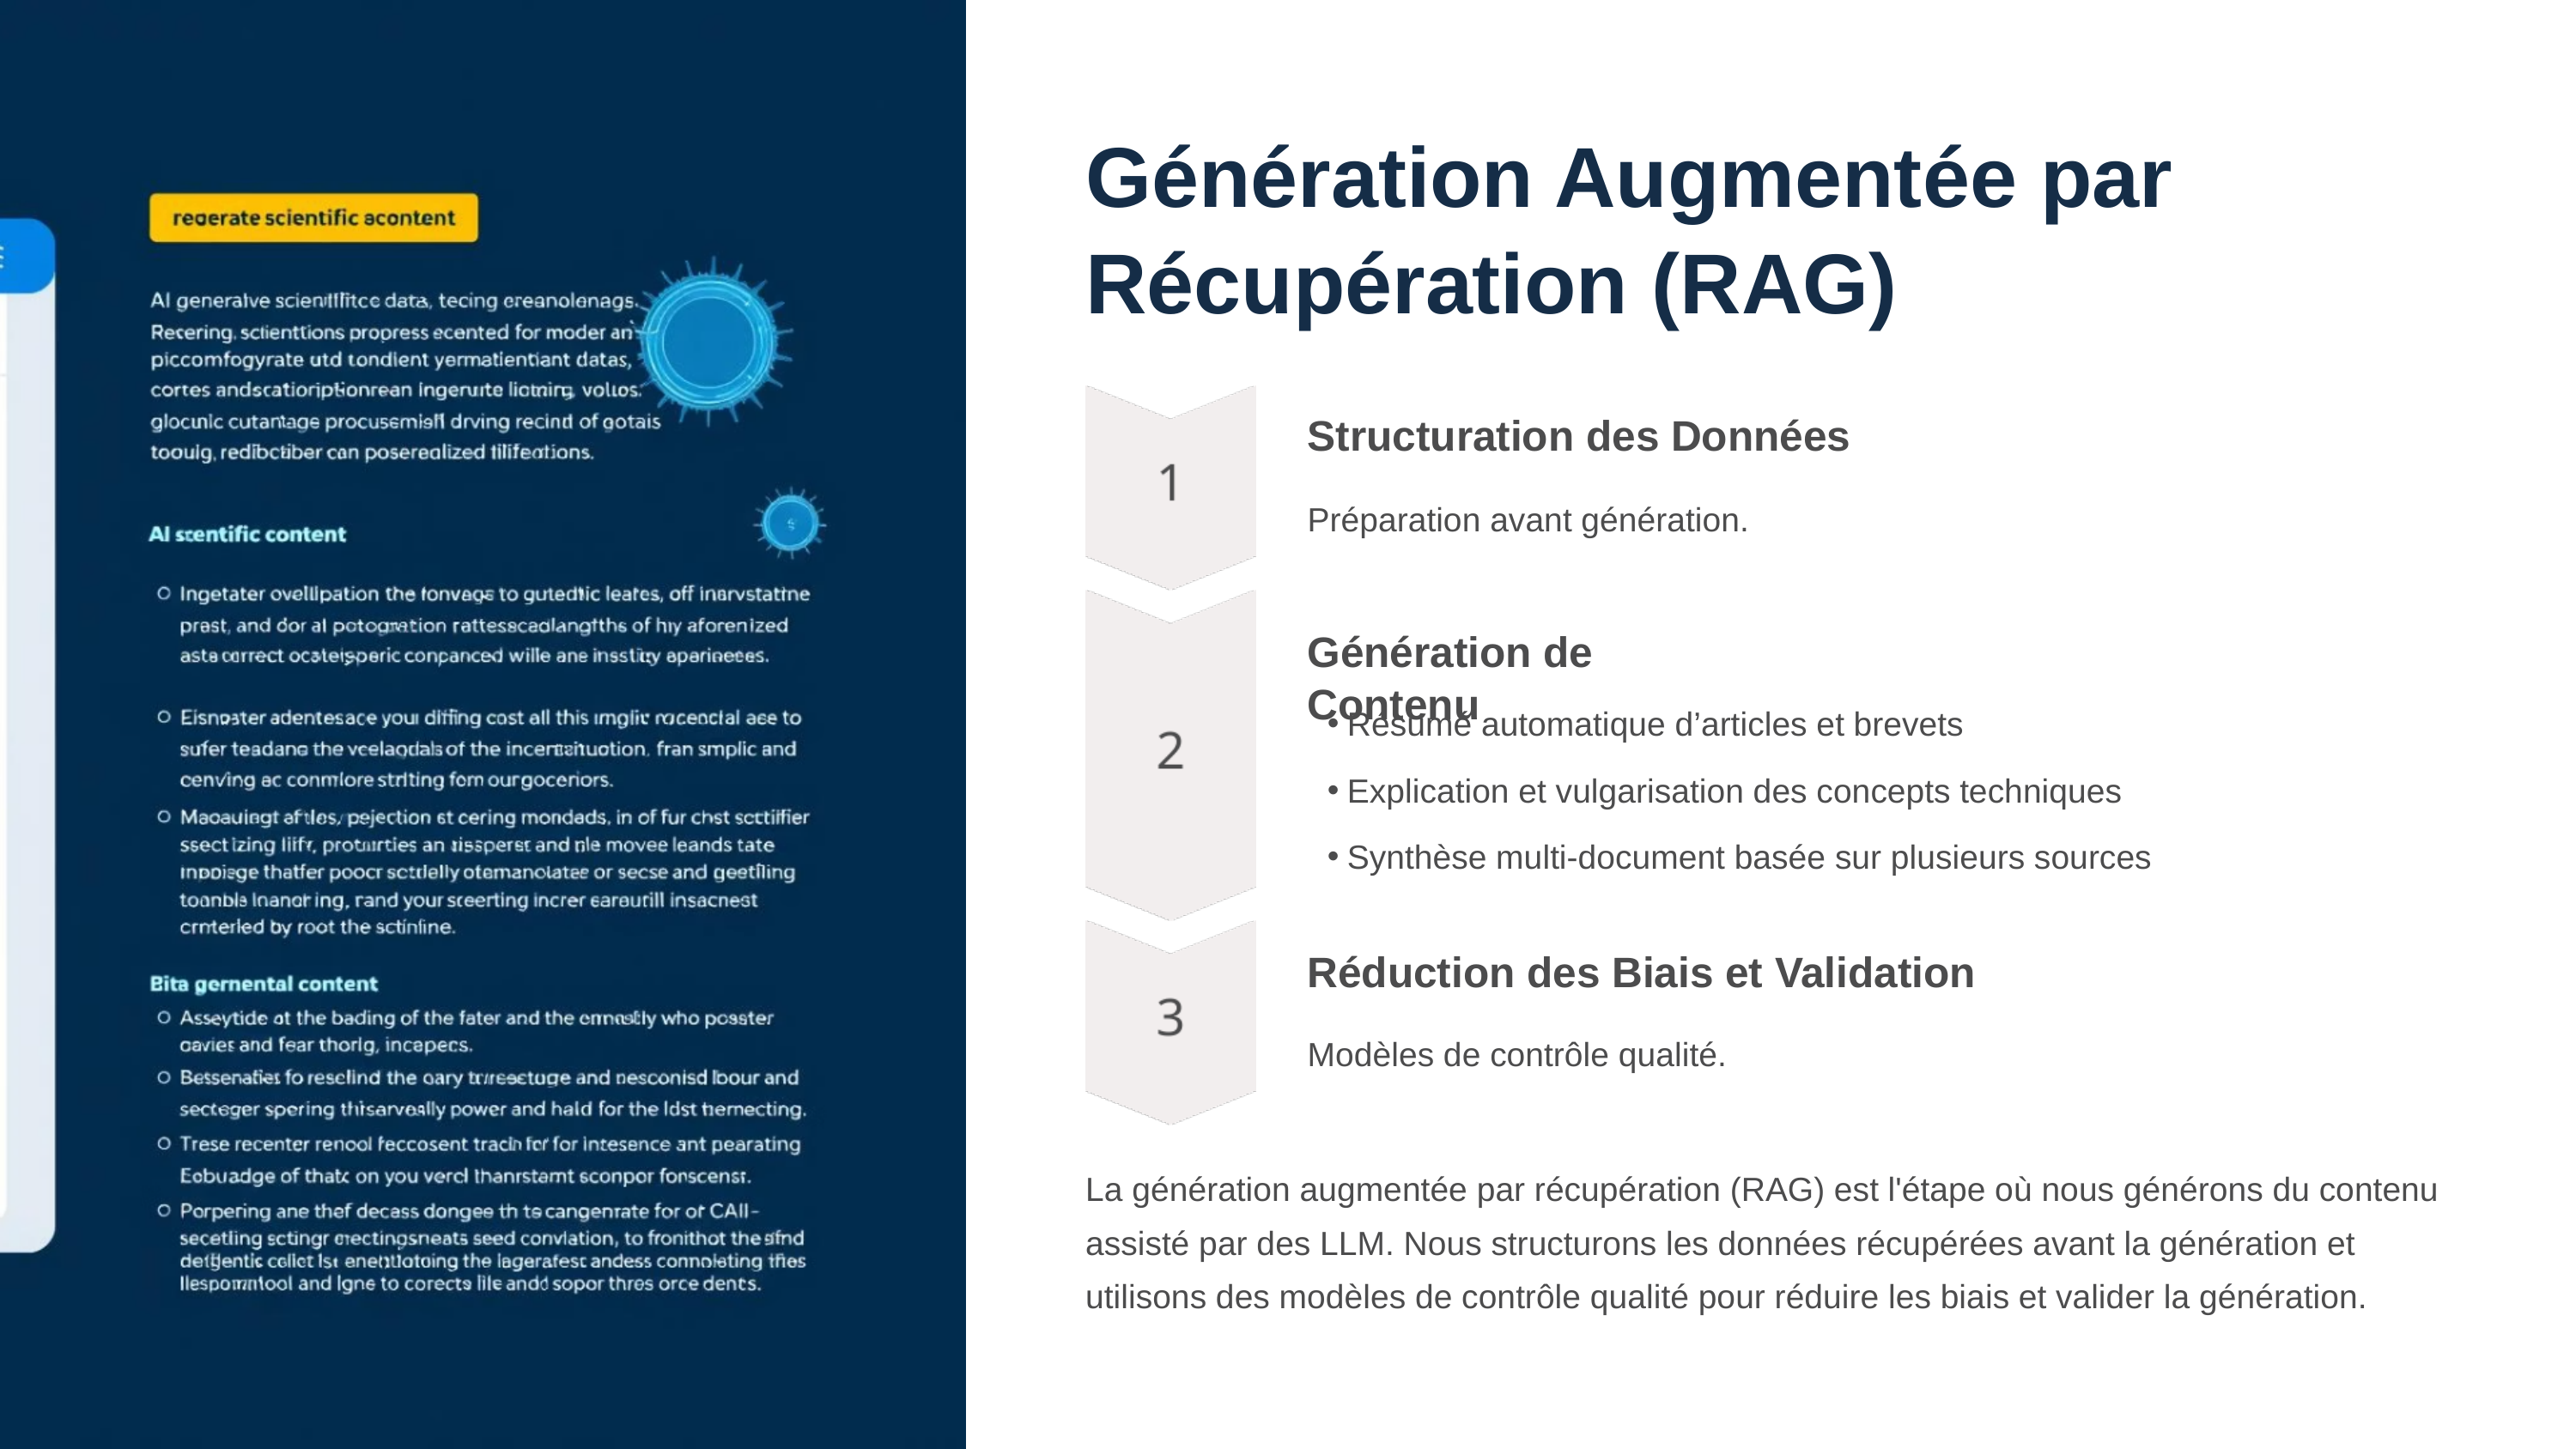

Génération Augmentée par Récupération (RAG)

Structuration des Données

Préparation avant génération.

Génération de Contenu

Résumé automatique d’articles et brevets

Explication et vulgarisation des concepts techniques

Synthèse multi-document basée sur plusieurs sources

Réduction des Biais et Validation

Modèles de contrôle qualité.

La génération augmentée par récupération (RAG) est l'étape où nous générons du contenu assisté par des LLM. Nous structurons les données récupérées avant la génération et utilisons des modèles de contrôle qualité pour réduire les biais et valider la génération.